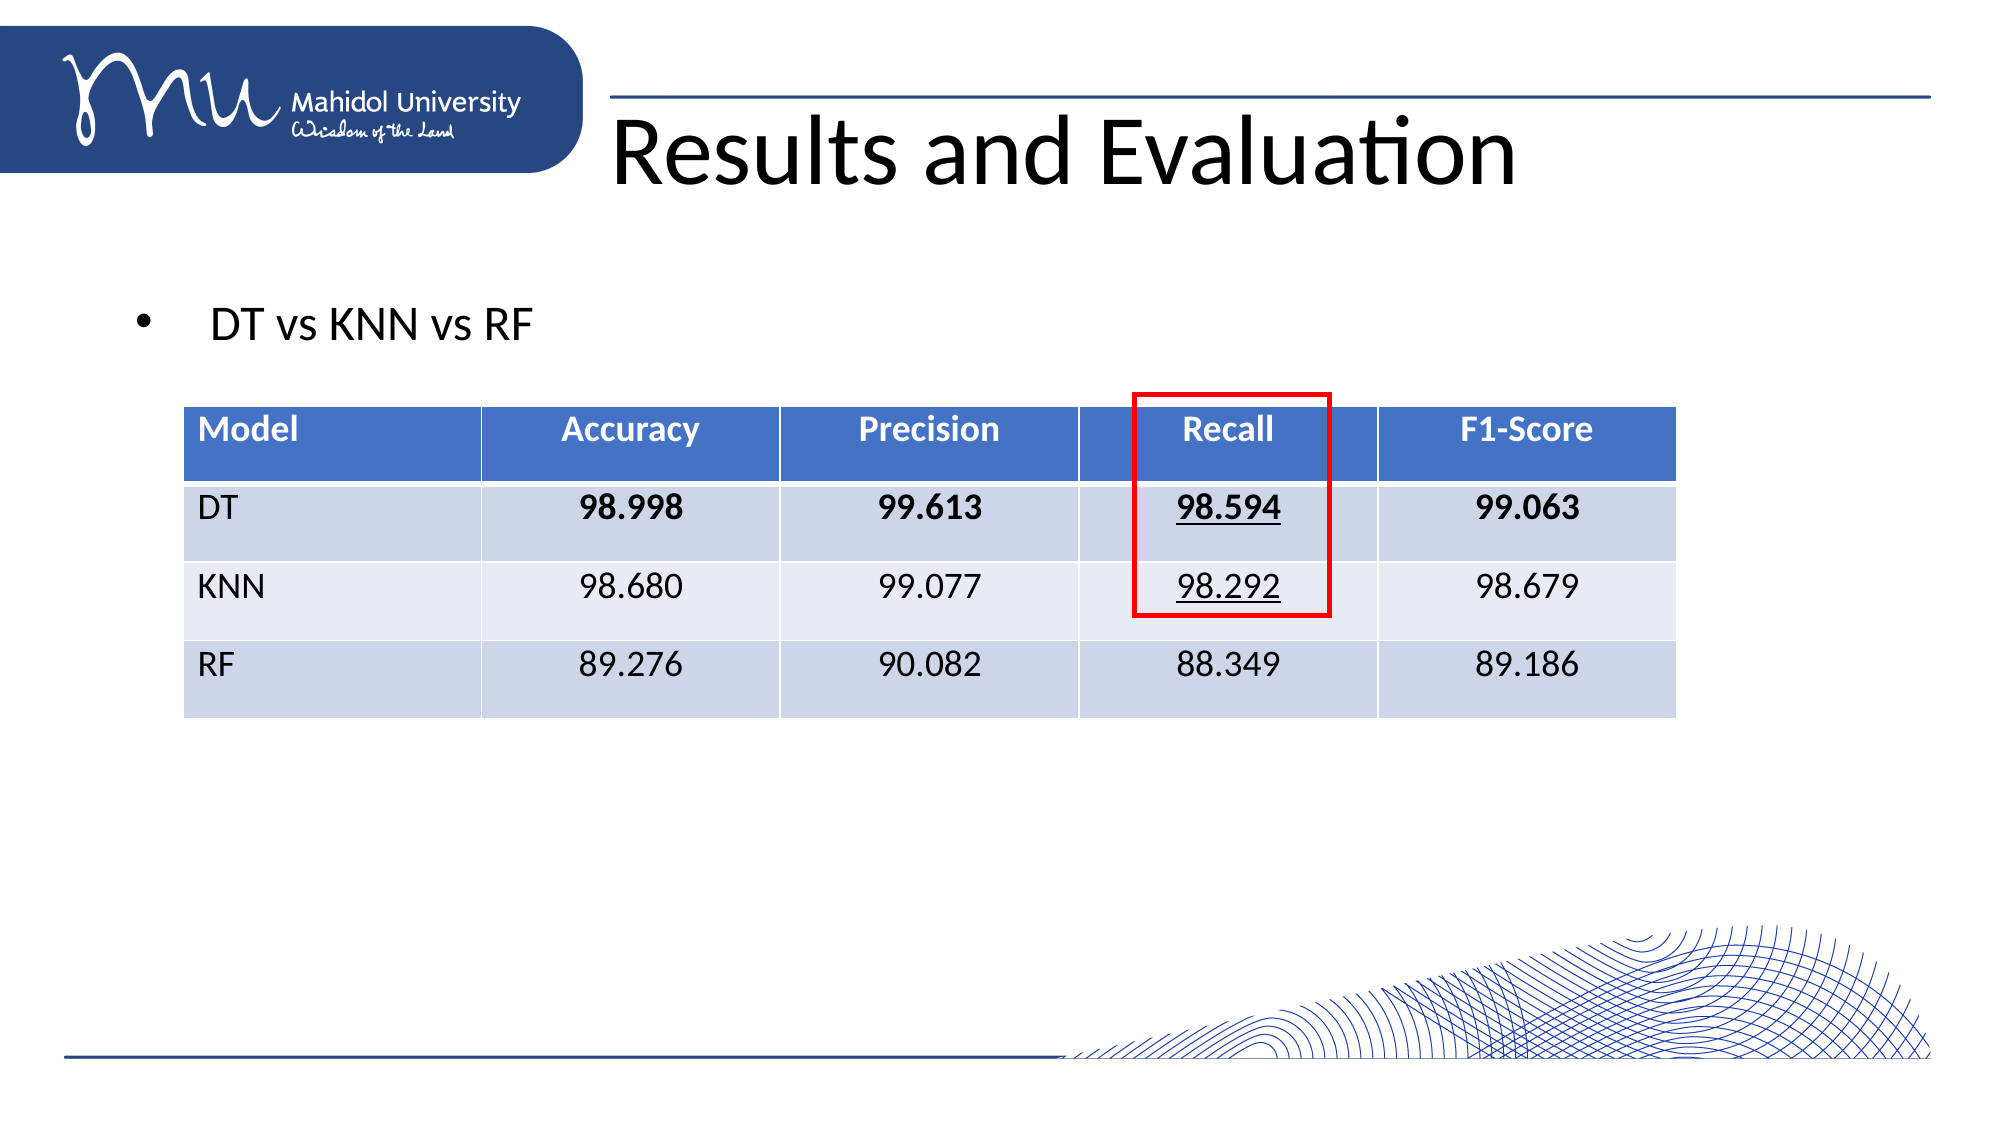

# Results and Evaluation
DT vs KNN vs RF

| Model | Accuracy | Precision | Recall | F1-Score |
| --- | --- | --- | --- | --- |
| DT | 98.998 | 99.613 | 98.594 | 99.063 |
| KNN | 98.680 | 99.077 | 98.292 | 98.679 |
| RF | 89.276 | 90.082 | 88.349 | 89.186 |